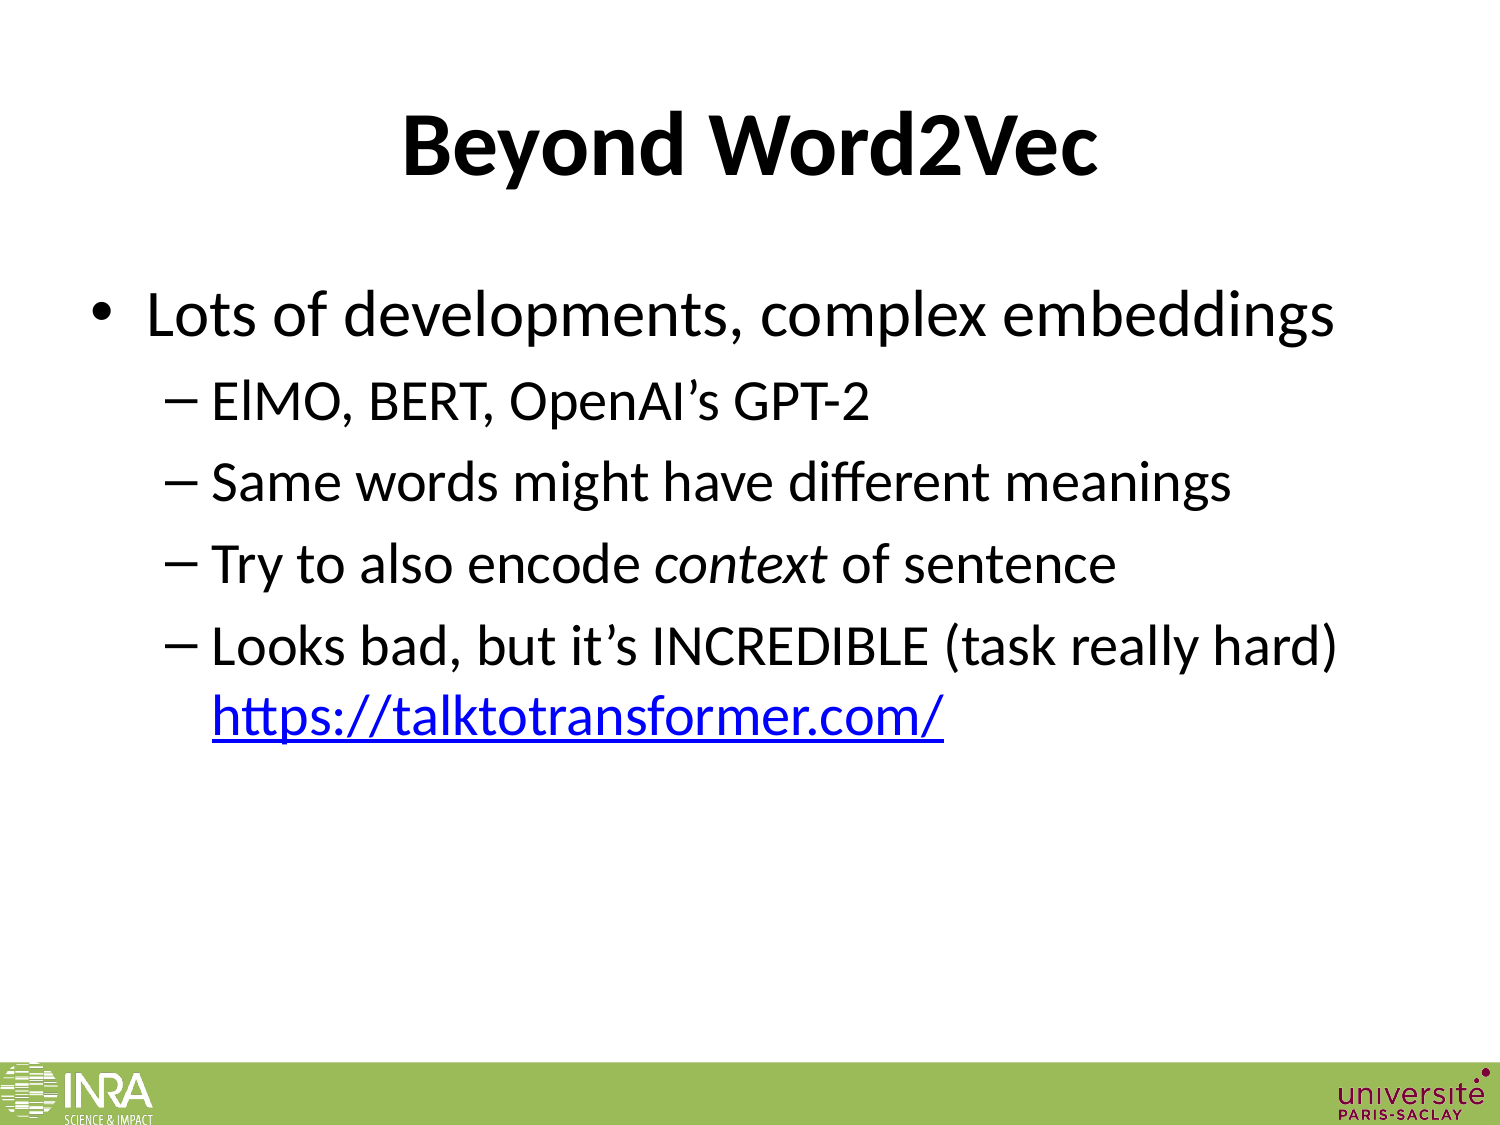

# Beyond Word2Vec
Lots of developments, complex embeddings
ElMO, BERT, OpenAI’s GPT-2
Same words might have different meanings
Try to also encode context of sentence
Looks bad, but it’s INCREDIBLE (task really hard)
https://talktotransformer.com/